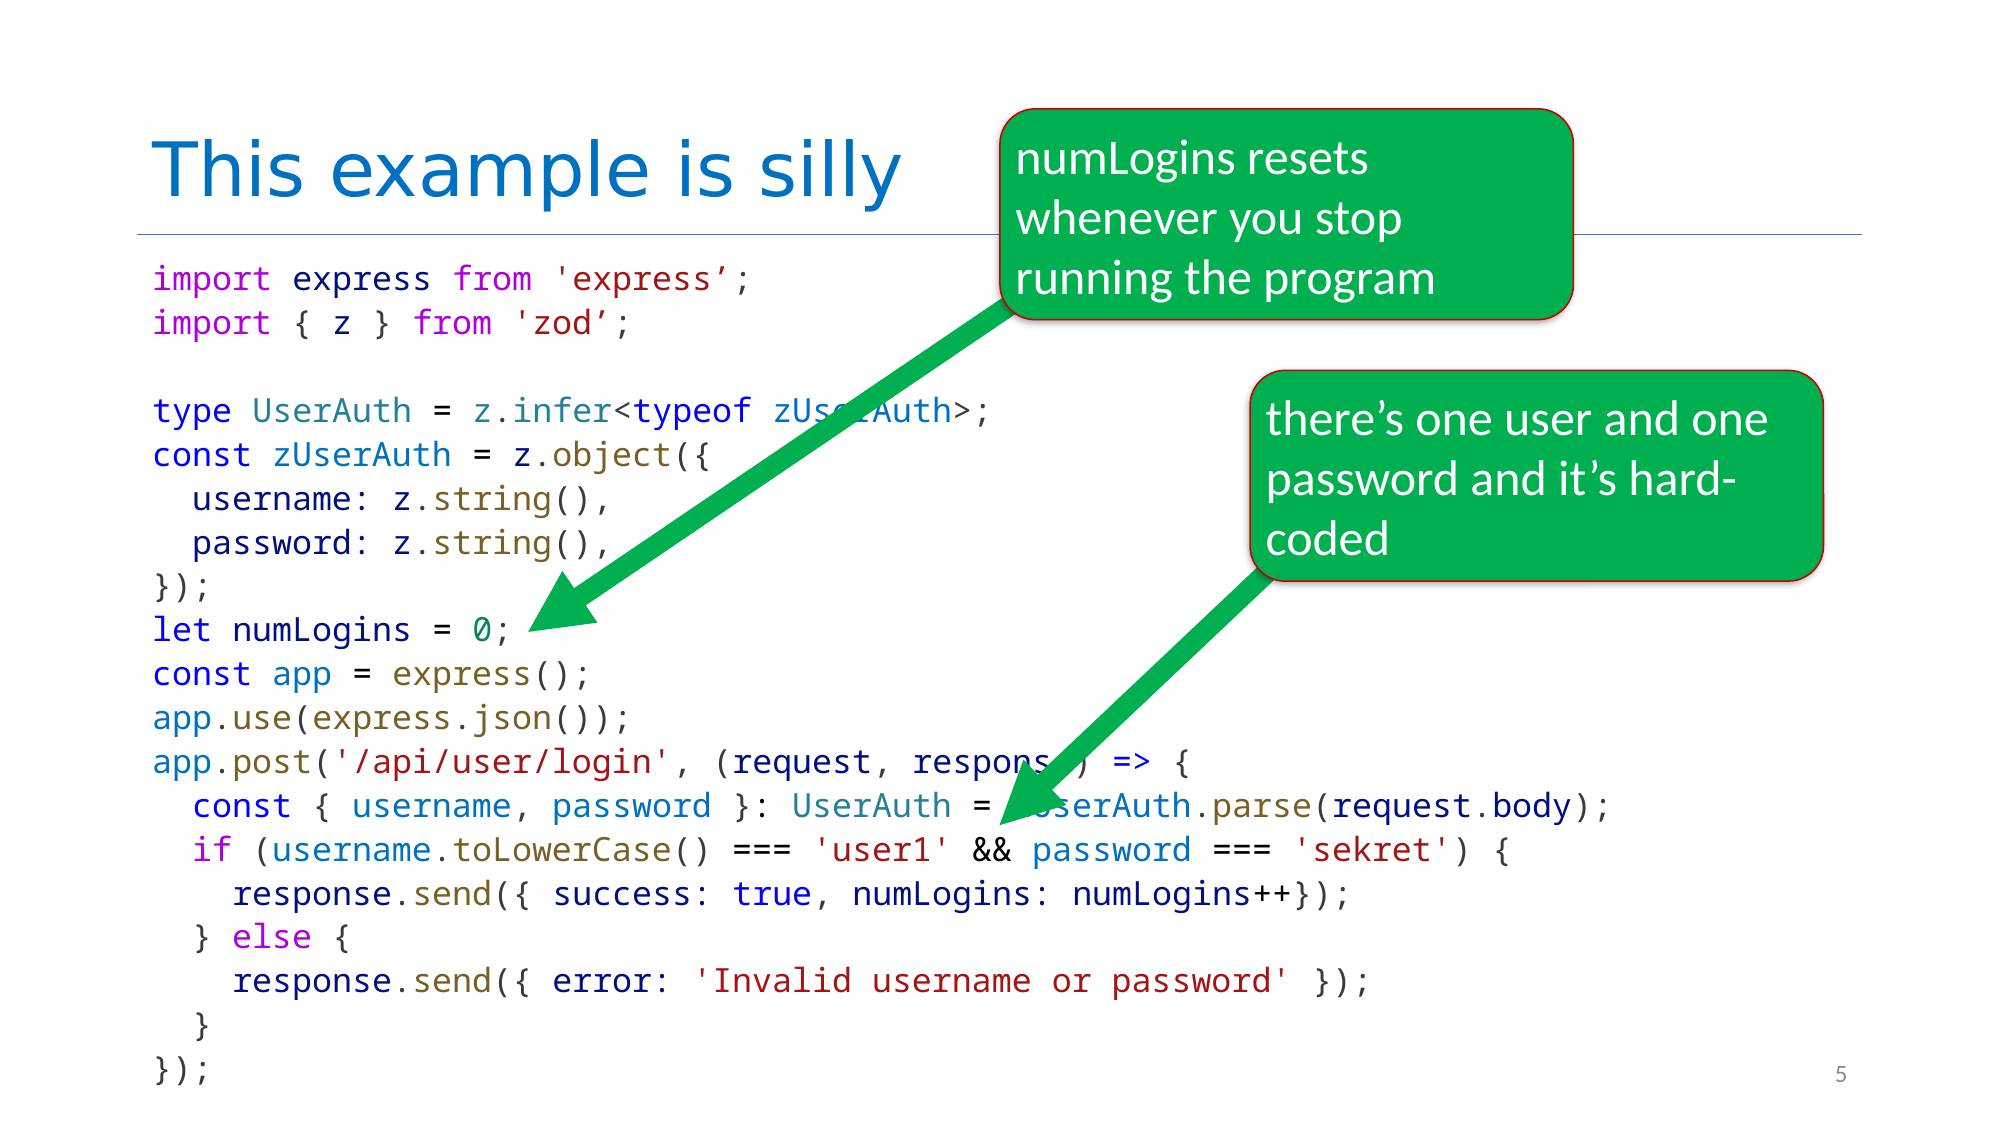

# This example is silly
numLogins resets whenever you stop running the program
import express from 'express’;
import { z } from 'zod’;

type UserAuth = z.infer<typeof zUserAuth>;
const zUserAuth = z.object({
  username: z.string(),
  password: z.string(),
});
let numLogins = 0;
const app = express();
app.use(express.json());
app.post('/api/user/login', (request, response) => {
  const { username, password }: UserAuth = zUserAuth.parse(request.body);
  if (username.toLowerCase() === 'user1' && password === 'sekret') {
    response.send({ success: true, numLogins: numLogins++});
  } else {
    response.send({ error: 'Invalid username or password' });
  }
});
there’s one user and one password and it’s hard-coded
5